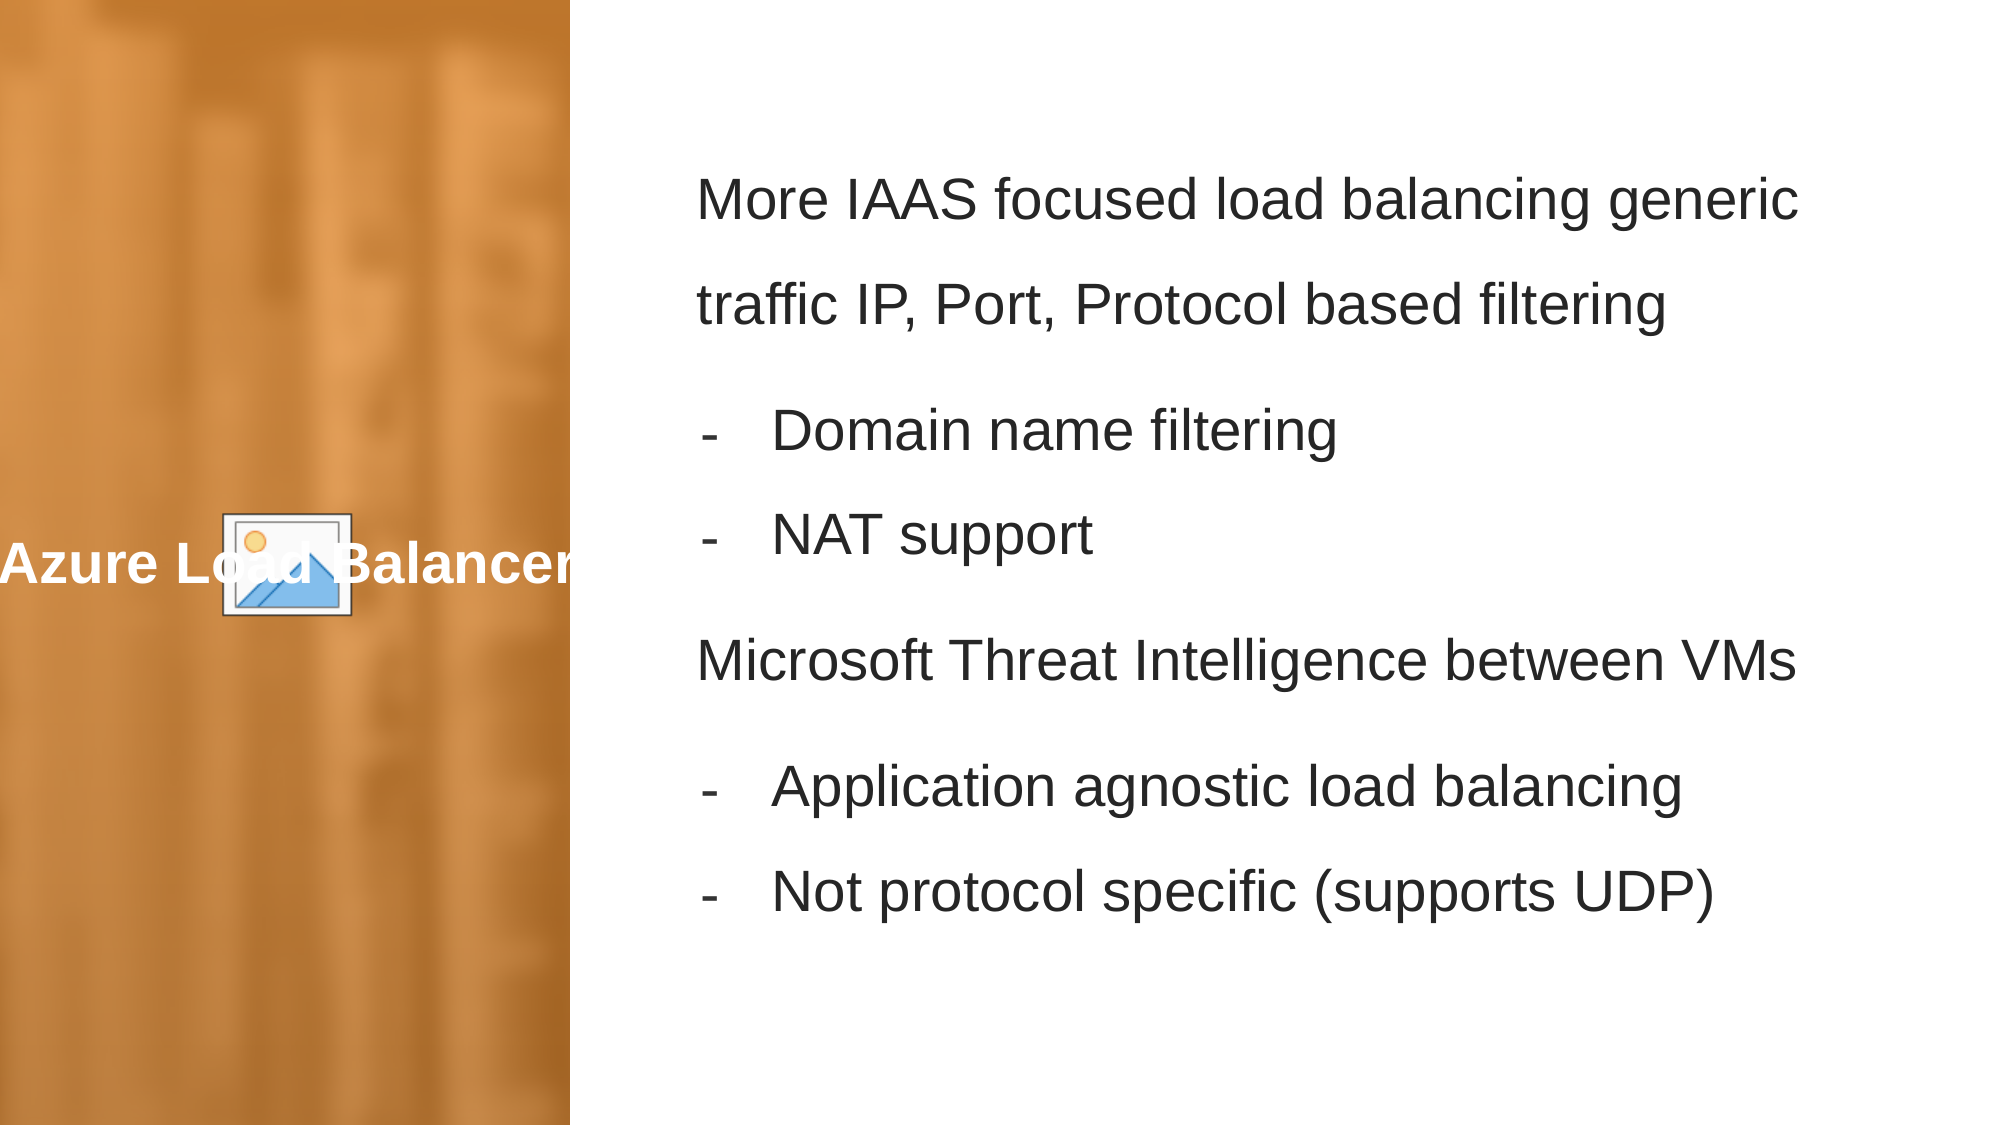

More IAAS focused load balancing generic traffic IP, Port, Protocol based filtering
Domain name filtering
NAT support
Microsoft Threat Intelligence between VMs
Application agnostic load balancing
Not protocol specific (supports UDP)
Azure Load Balancer